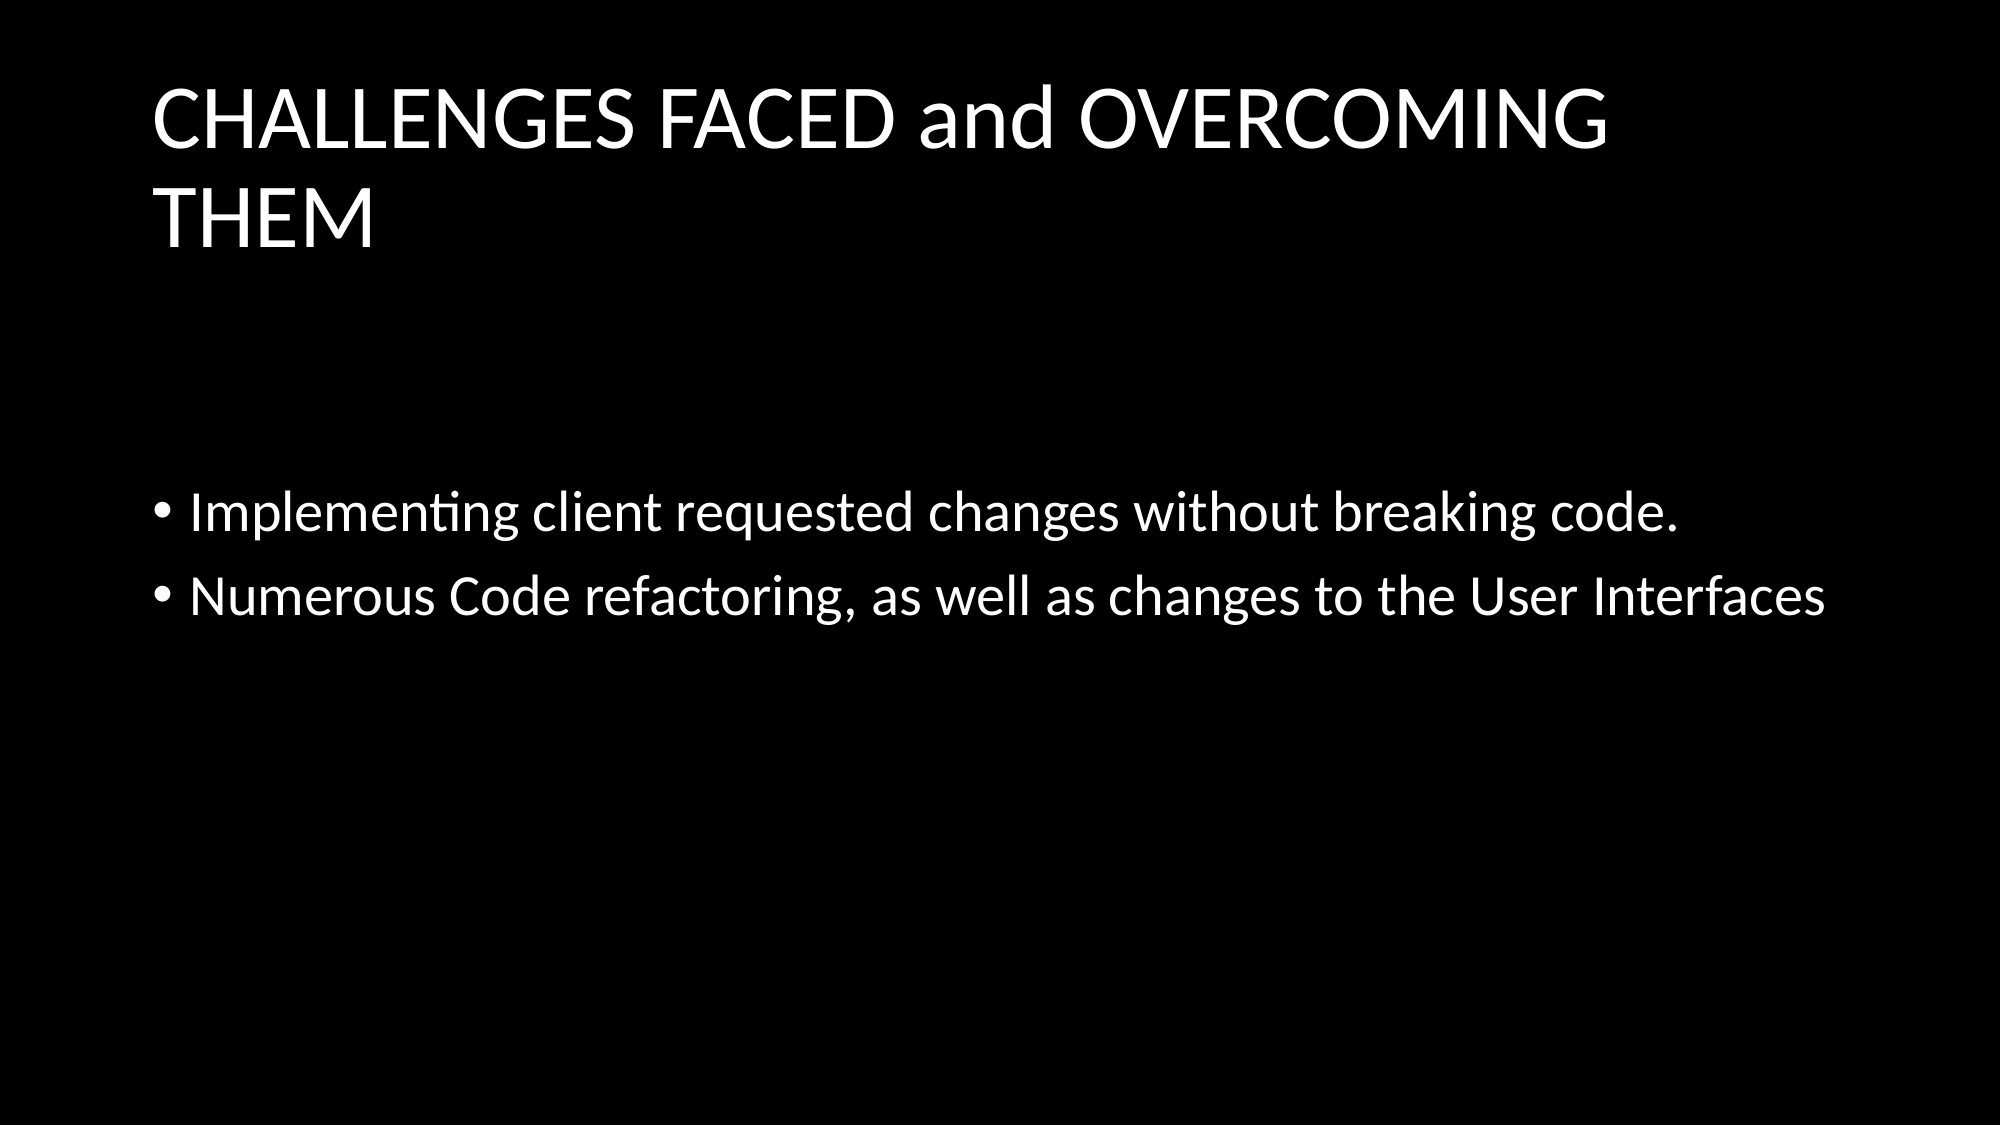

# CHALLENGES FACED and OVERCOMING THEM

Implementing client requested changes without breaking code.
Numerous Code refactoring, as well as changes to the User Interfaces